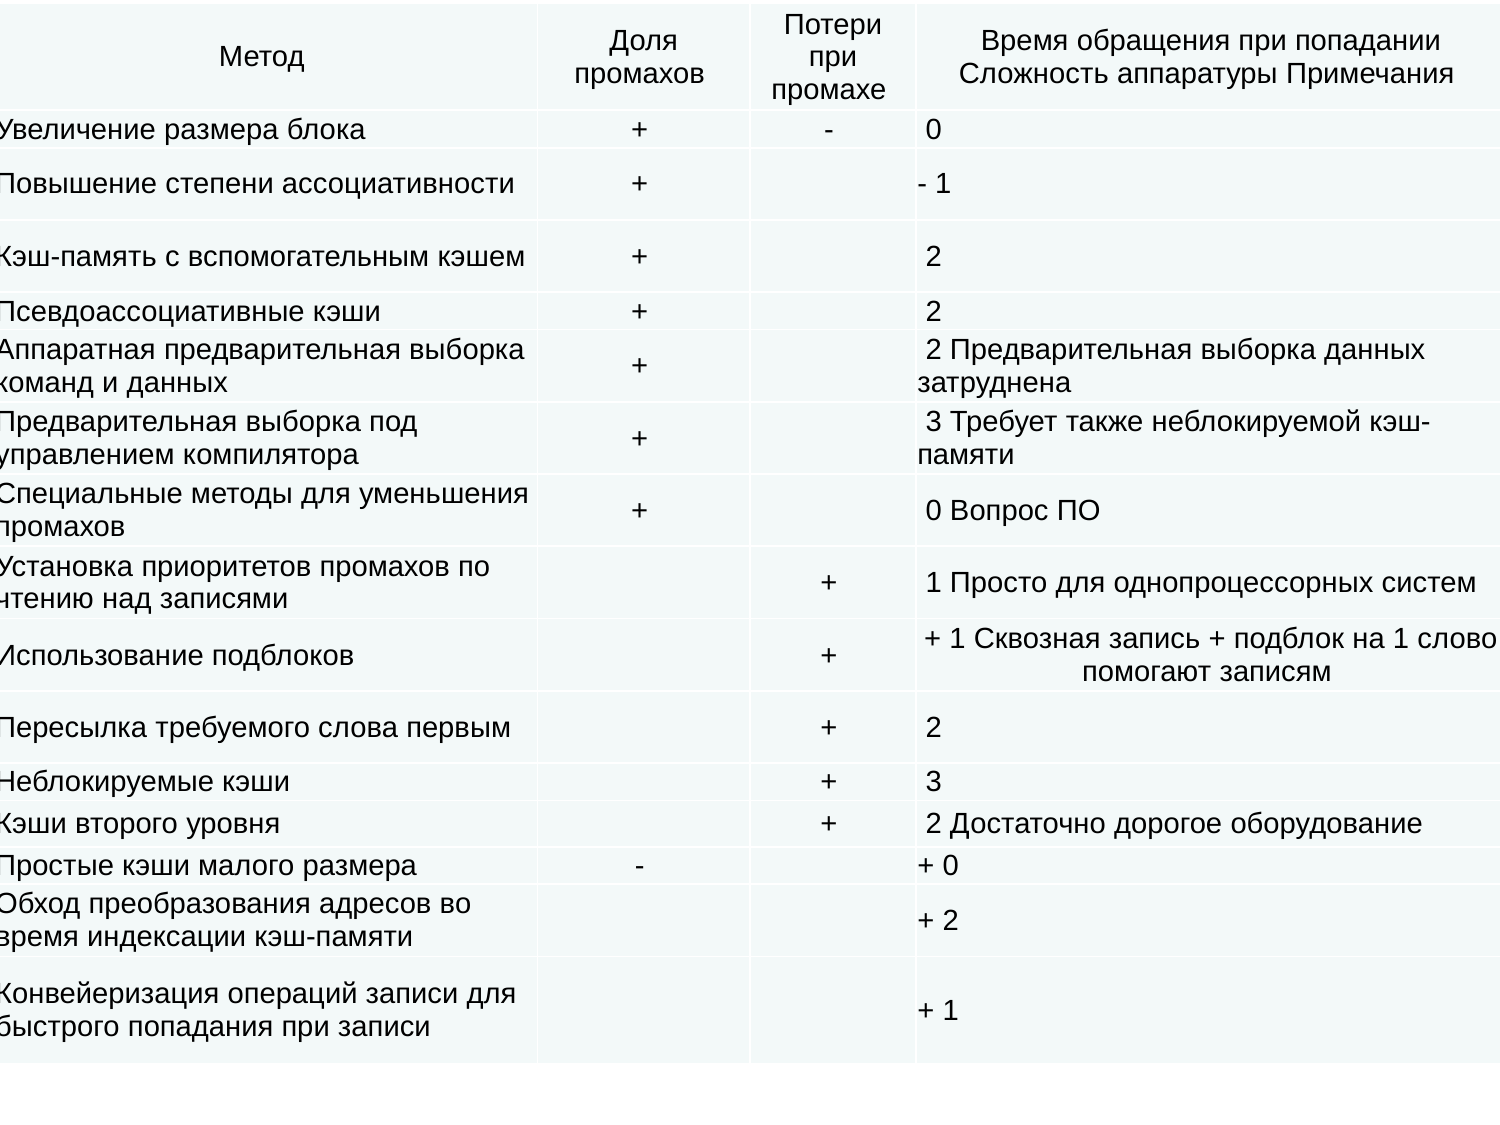

| Метод | Доля промахов | Потери при промахе | Время обращения при попадании Сложность аппаратуры Примечания |
| --- | --- | --- | --- |
| Увеличение размера блока | + | - | 0 |
| Повышение степени ассоциативности | + |  | - 1 |
| Кэш-память с вспомогательным кэшем | + |  | 2 |
| Псевдоассоциативные кэши | + |  | 2 |
| Аппаратная предварительная выборка команд и данных | + |  | 2 Предварительная выборка данных затруднена |
| Предварительная выборка под управлением компилятора | + |  | 3 Требует также неблокируемой кэш-памяти |
| Специальные методы для уменьшения промахов | + |  | 0 Вопрос ПО |
| Установка приоритетов промахов по чтению над записями |  | + | 1 Просто для однопроцессорных систем |
| Использование подблоков |  | + | + 1 Сквозная запись + подблок на 1 слово помогают записям |
| Пересылка требуемого слова первым |  | + | 2 |
| Неблокируемые кэши |  | + | 3 |
| Кэши второго уровня |  | + | 2 Достаточно дорогое оборудование |
| Простые кэши малого размера | - |  | + 0 |
| Обход преобразования адресов во время индексации кэш-памяти |  |  | + 2 |
| Конвейеризация операций записи для быстрого попадания при записи |  |  | + 1 |